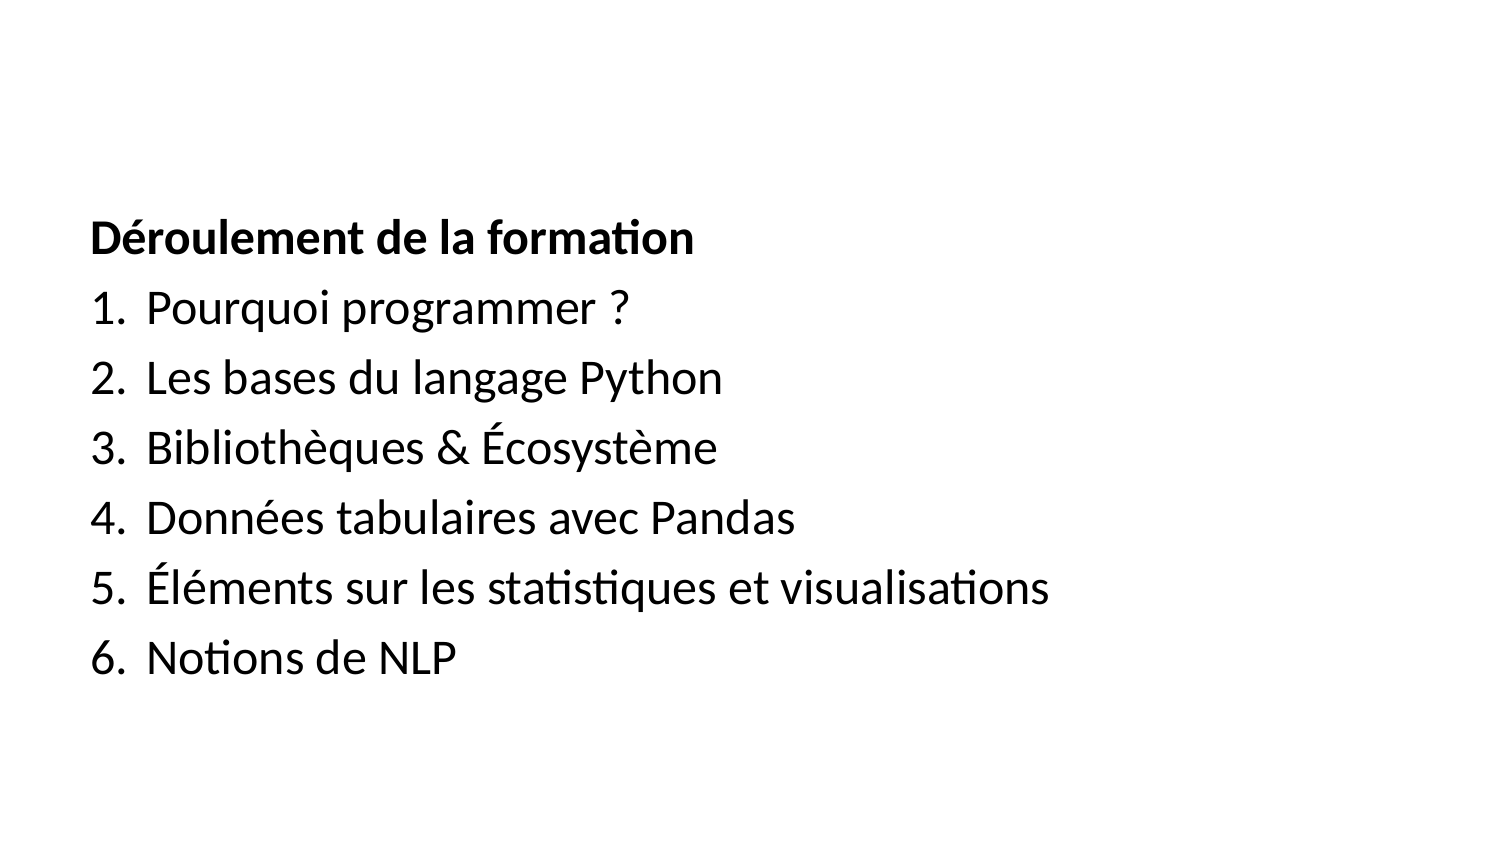

Déroulement de la formation
Pourquoi programmer ?
Les bases du langage Python
Bibliothèques & Écosystème
Données tabulaires avec Pandas
Éléments sur les statistiques et visualisations
Notions de NLP